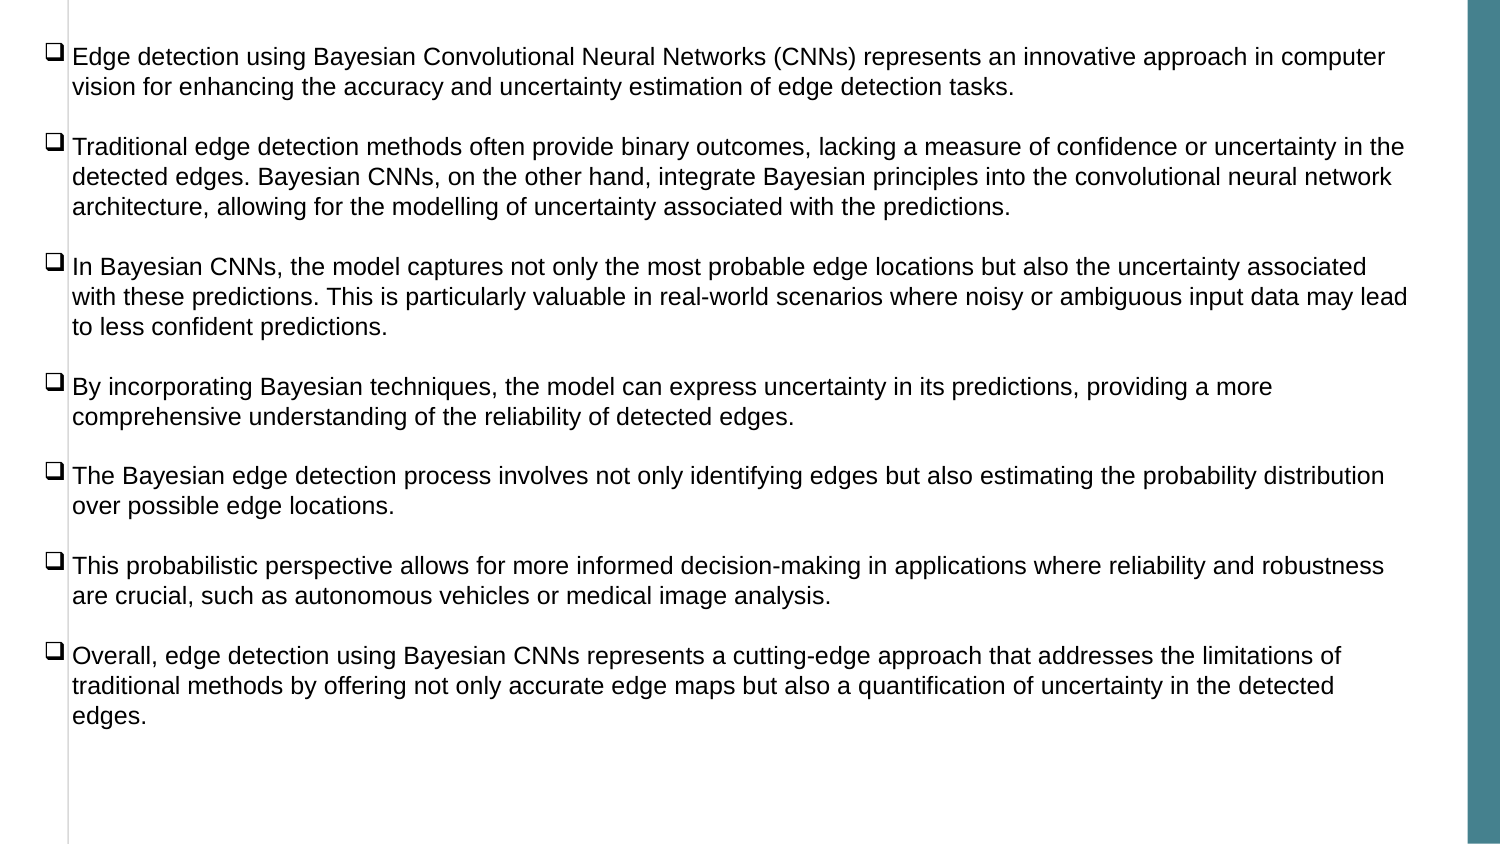

Edge detection using Bayesian Convolutional Neural Networks (CNNs) represents an innovative approach in computer vision for enhancing the accuracy and uncertainty estimation of edge detection tasks.

Traditional edge detection methods often provide binary outcomes, lacking a measure of confidence or uncertainty in the detected edges. Bayesian CNNs, on the other hand, integrate Bayesian principles into the convolutional neural network architecture, allowing for the modelling of uncertainty associated with the predictions.

In Bayesian CNNs, the model captures not only the most probable edge locations but also the uncertainty associated with these predictions. This is particularly valuable in real-world scenarios where noisy or ambiguous input data may lead to less confident predictions.

By incorporating Bayesian techniques, the model can express uncertainty in its predictions, providing a more comprehensive understanding of the reliability of detected edges.

The Bayesian edge detection process involves not only identifying edges but also estimating the probability distribution over possible edge locations.

This probabilistic perspective allows for more informed decision-making in applications where reliability and robustness are crucial, such as autonomous vehicles or medical image analysis.

Overall, edge detection using Bayesian CNNs represents a cutting-edge approach that addresses the limitations of traditional methods by offering not only accurate edge maps but also a quantification of uncertainty in the detected edges.